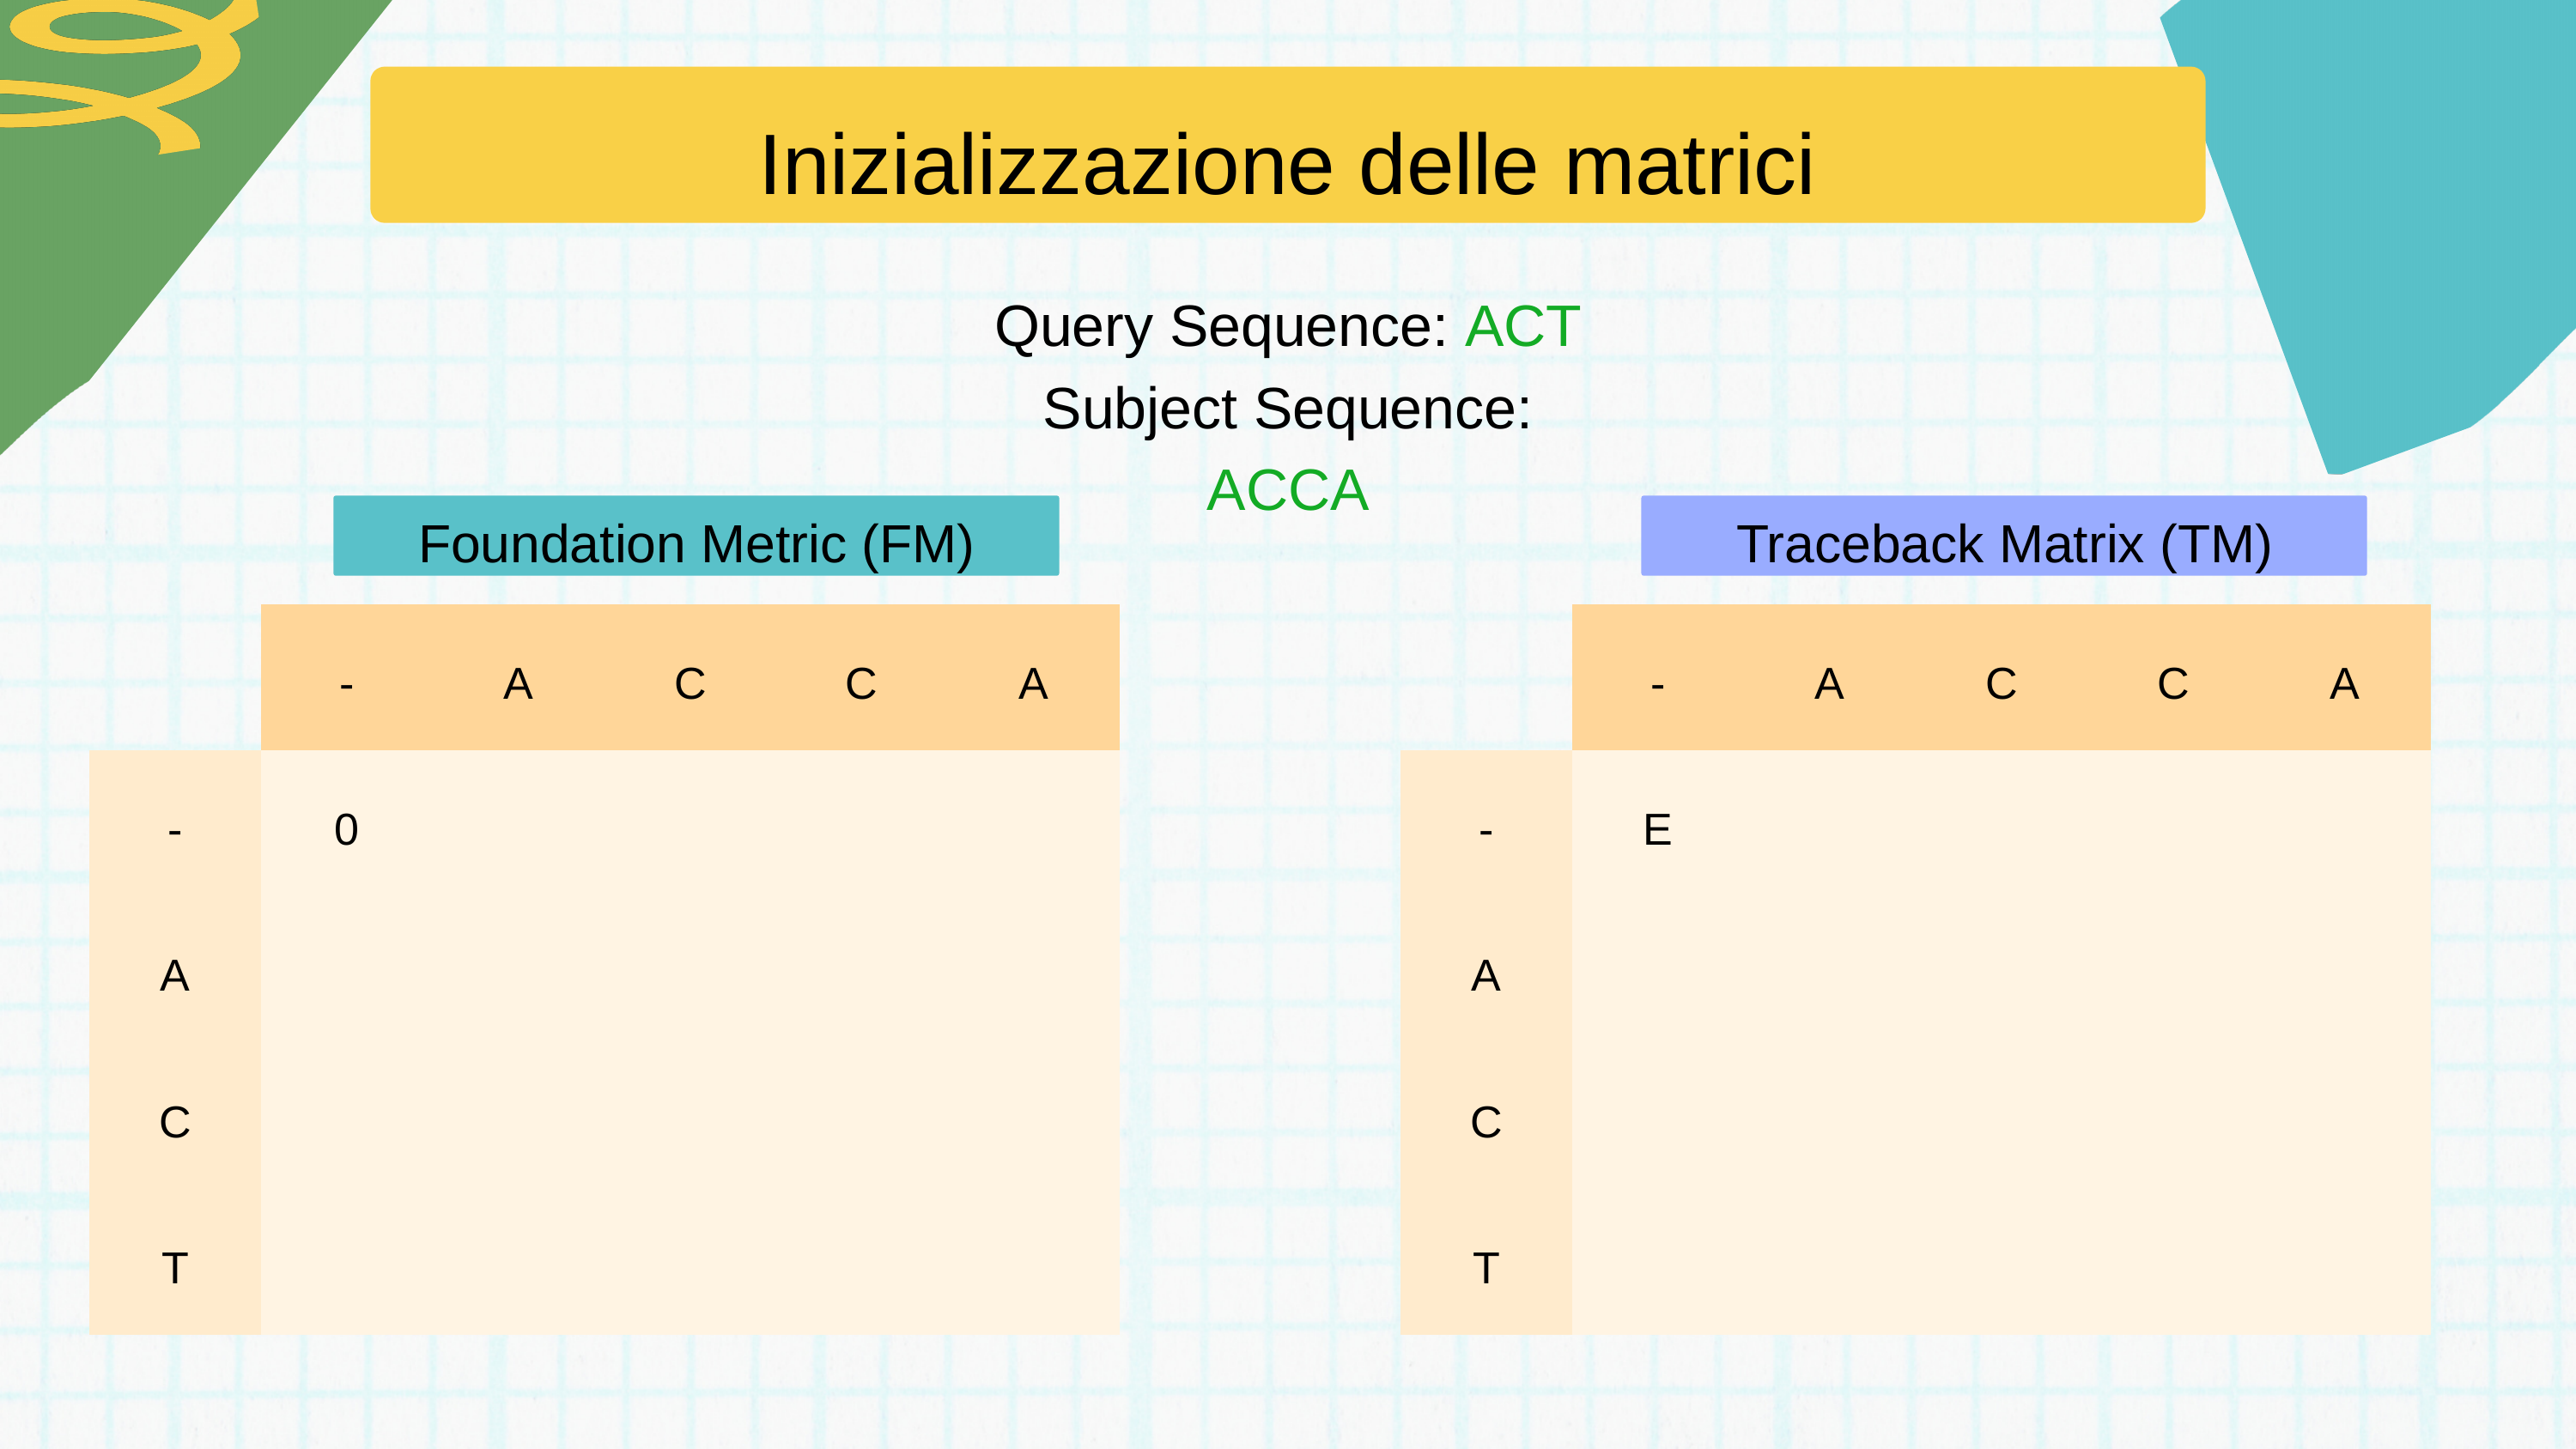

Inizializzazione delle matrici
Query Sequence: ACT
Subject Sequence: ACCA

Foundation Metric (FM)

Traceback Matrix (TM)
|  | - | A | C | C | A |
| --- | --- | --- | --- | --- | --- |
| - | 0 |  |  |  |  |
| A |  |  |  |  |  |
| C |  |  |  |  |  |
| T |  |  |  |  |  |
|  | - | A | C | C | A |
| --- | --- | --- | --- | --- | --- |
| - | E |  |  |  |  |
| A |  |  |  |  |  |
| C |  |  |  |  |  |
| T |  |  |  |  |  |